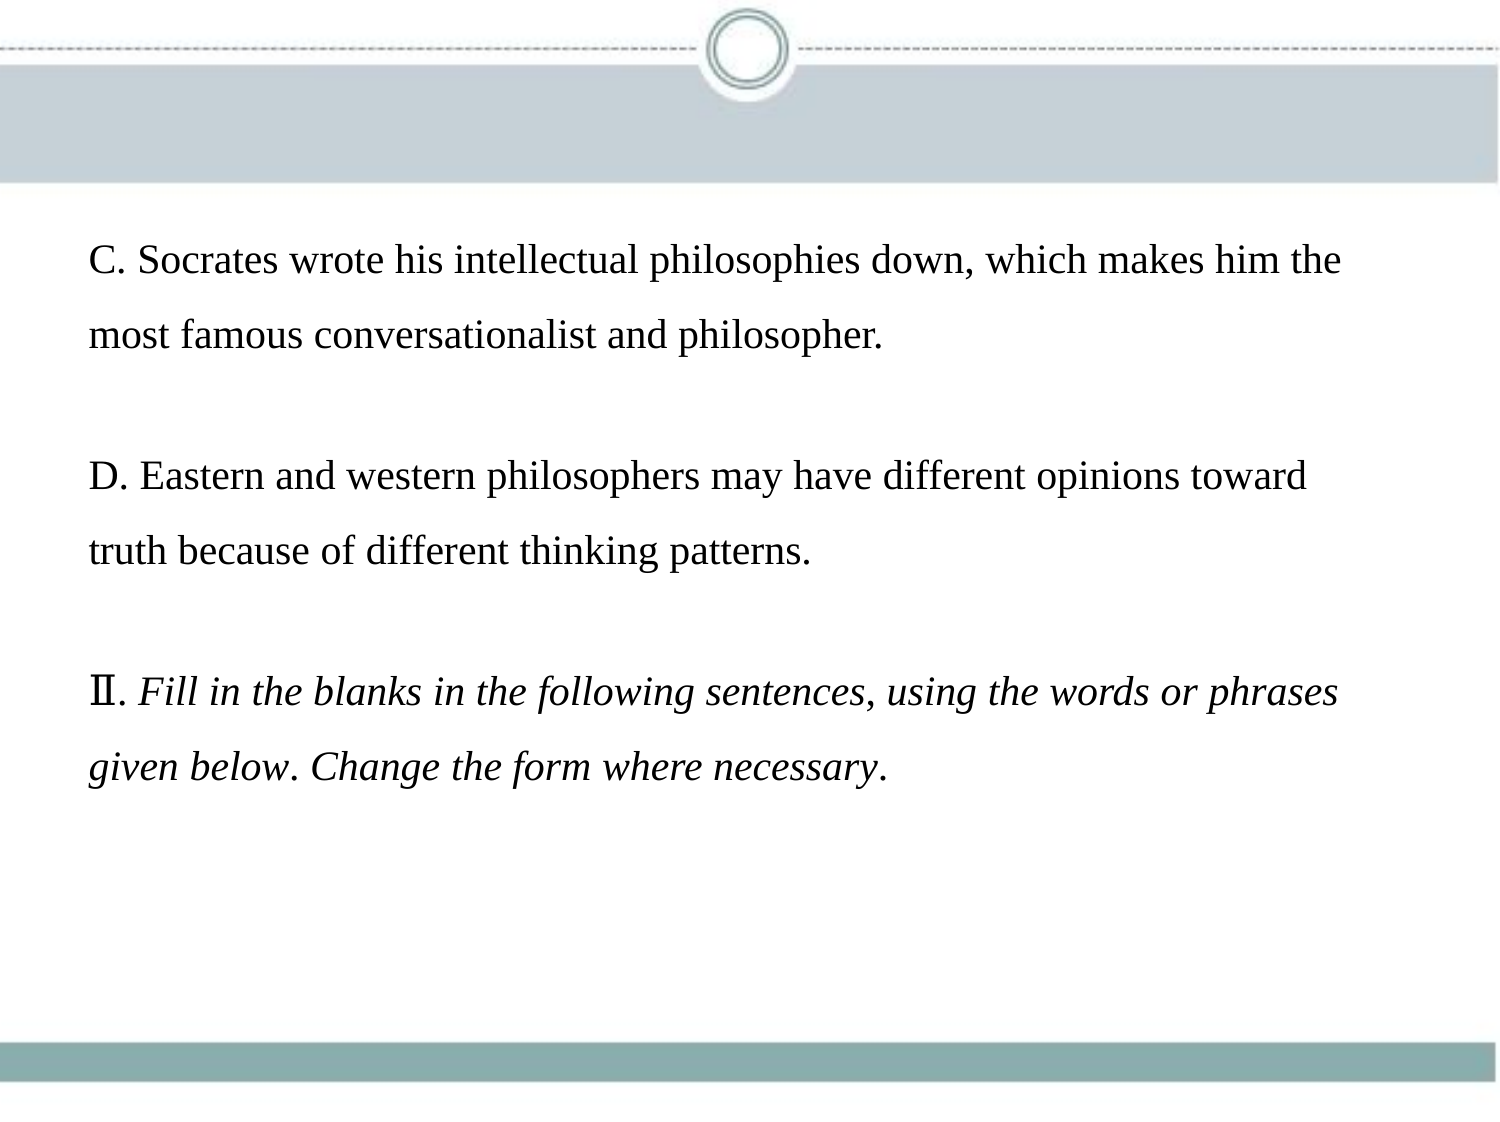

C. Socrates wrote his intellectual philosophies down, which makes him the
most famous conversationalist and philosopher.
D. Eastern and western philosophers may have different opinions toward
truth because of different thinking patterns.
Ⅱ. Fill in the blanks in the following sentences, using the words or phrases
given below. Change the form where necessary.